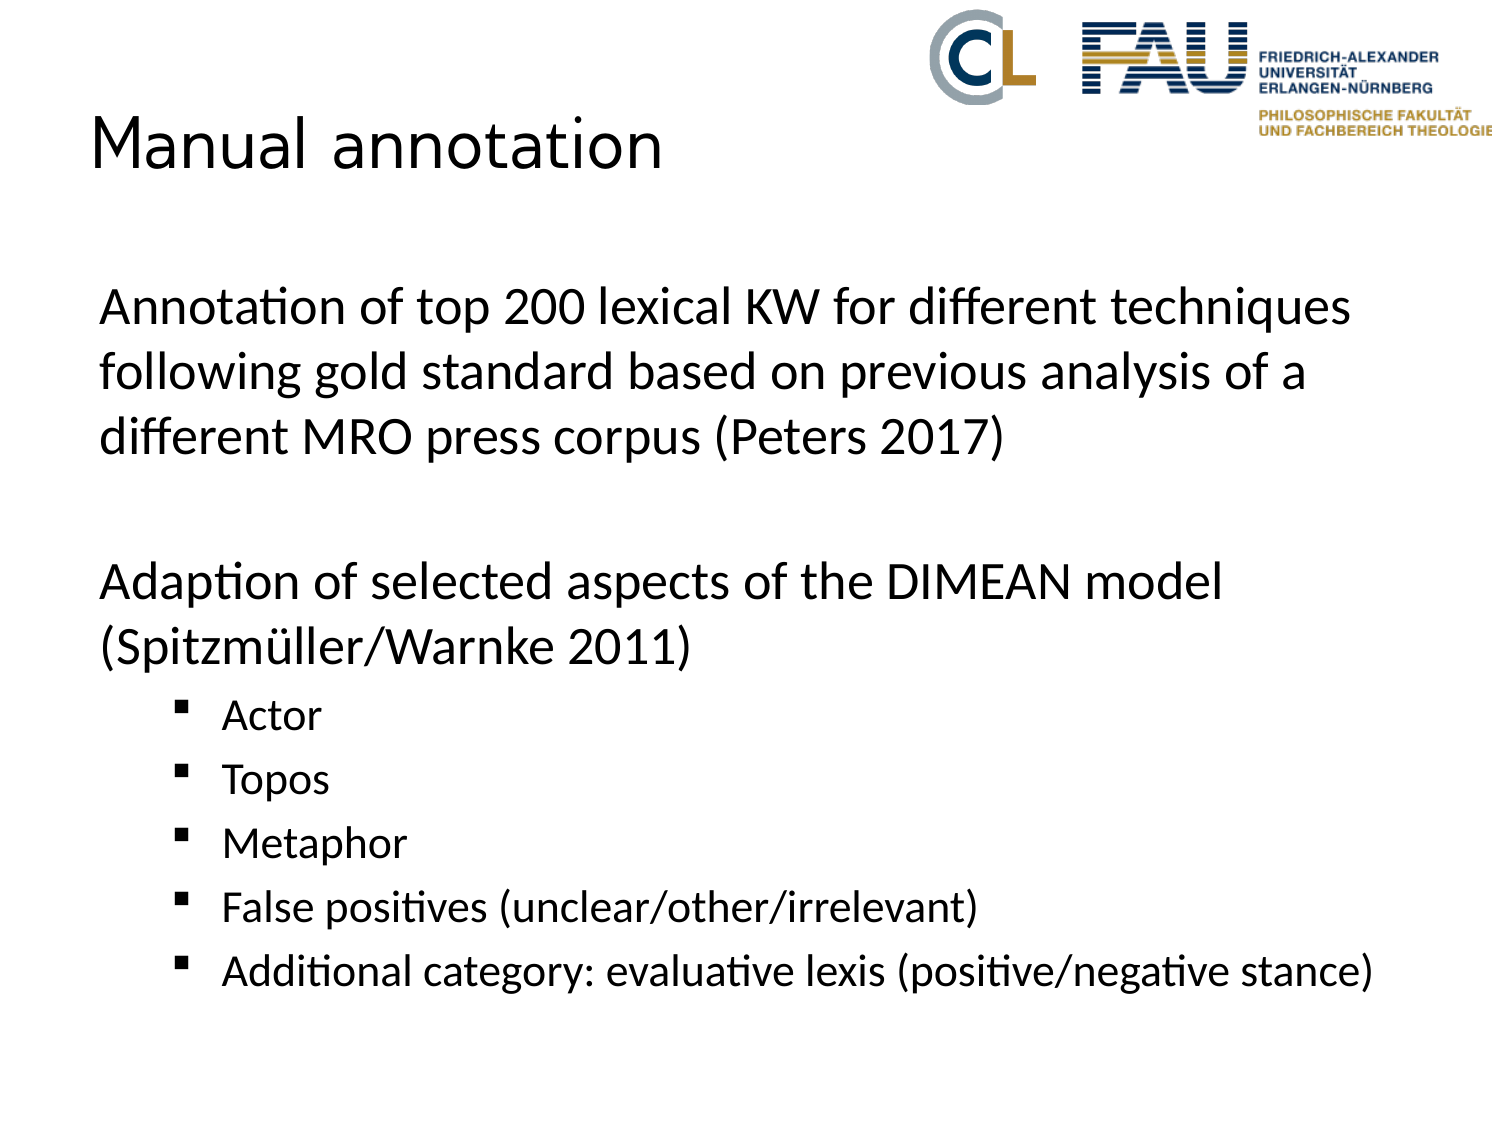

# Manual annotation
Annotation of top 200 lexical KW for different techniques following gold standard based on previous analysis of a different MRO press corpus (Peters 2017)

Adaption of selected aspects of the DIMEAN model
(Spitzmüller/Warnke 2011)
Actor
Topos
Metaphor
False positives (unclear/other/irrelevant)
Additional category: evaluative lexis (positive/negative stance)